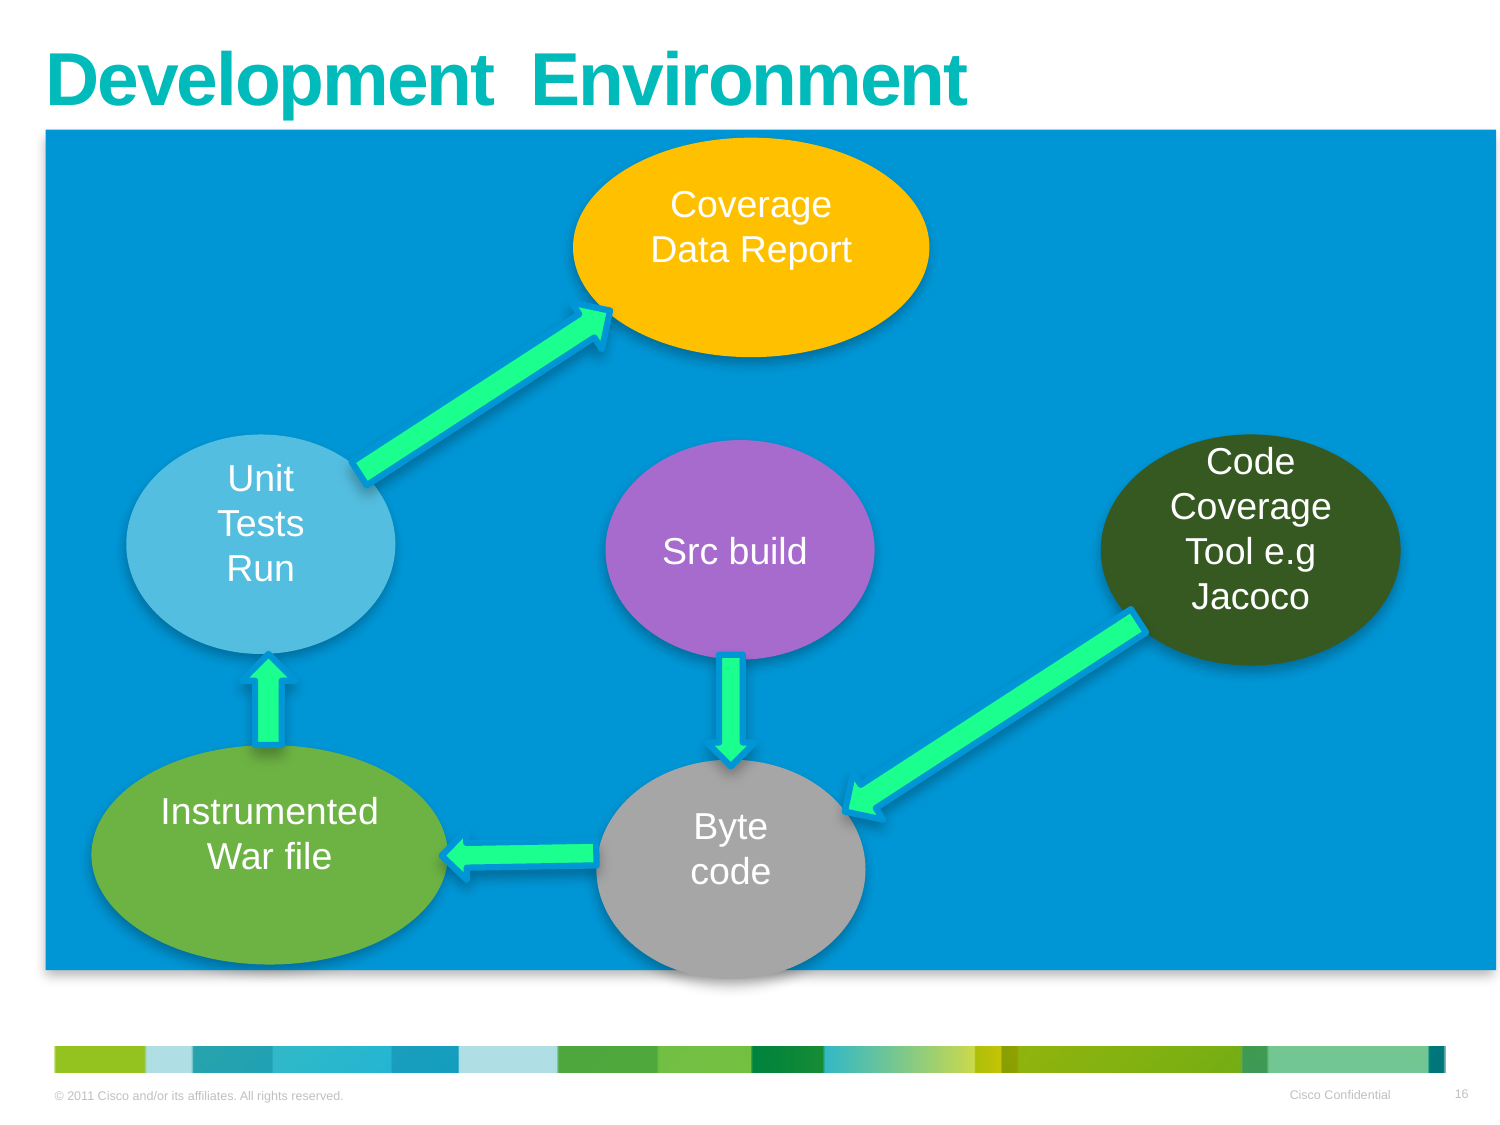

Development  Environment

Coverage Data Report

Unit Tests Run

Code Coverage Tool e.g
Jacoco

Src build

Instrumented
War file

Byte code